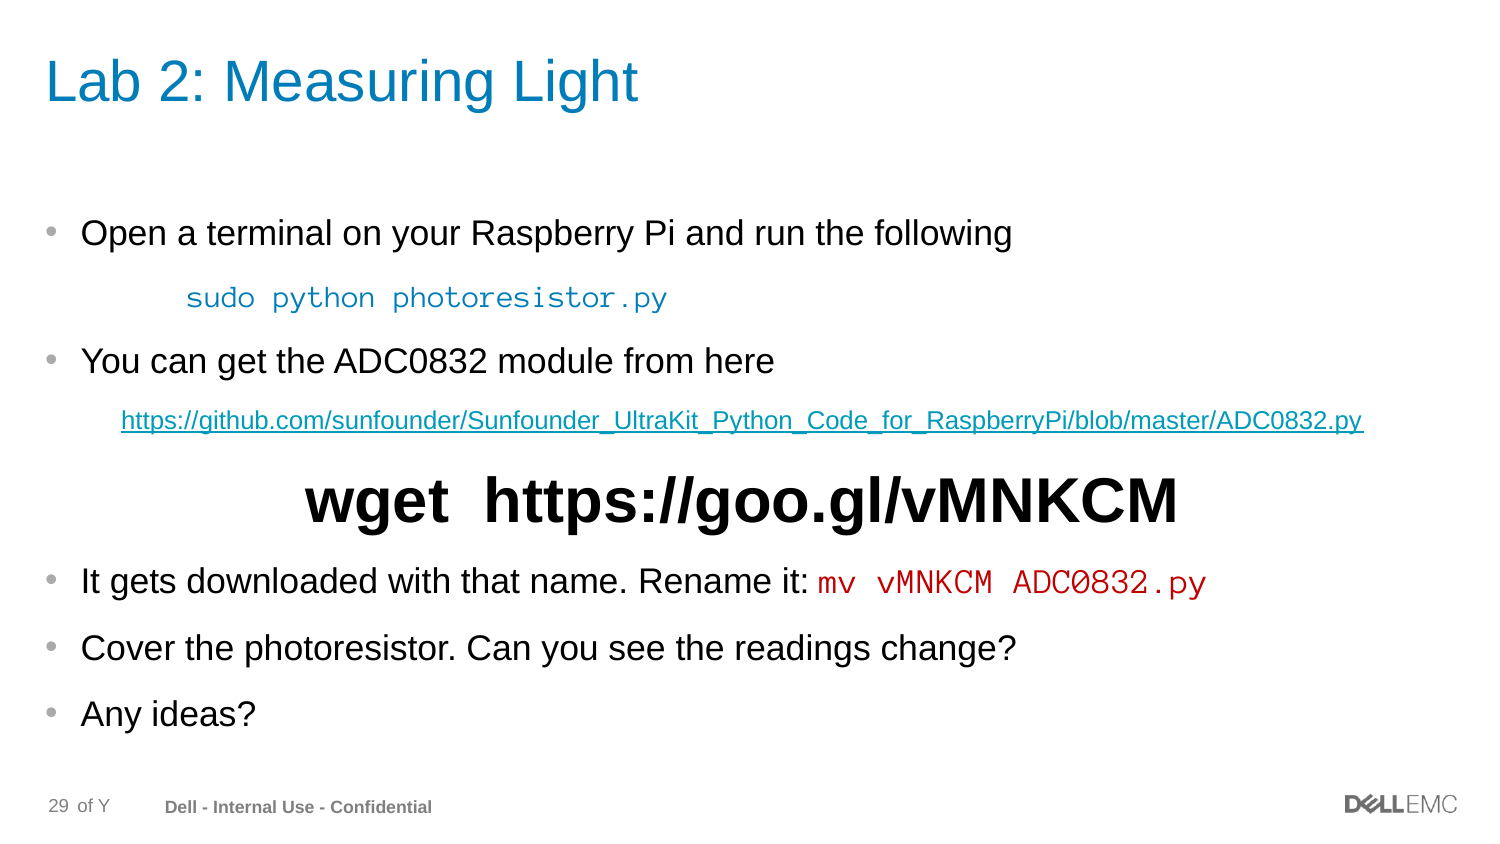

# Lab 2: Measuring Light
Open a terminal on your Raspberry Pi and run the following
	sudo python photoresistor.py
You can get the ADC0832 module from here
https://github.com/sunfounder/Sunfounder_UltraKit_Python_Code_for_RaspberryPi/blob/master/ADC0832.py
wget  https://goo.gl/vMNKCM
It gets downloaded with that name. Rename it: mv vMNKCM ADC0832.py
Cover the photoresistor. Can you see the readings change?
Any ideas?